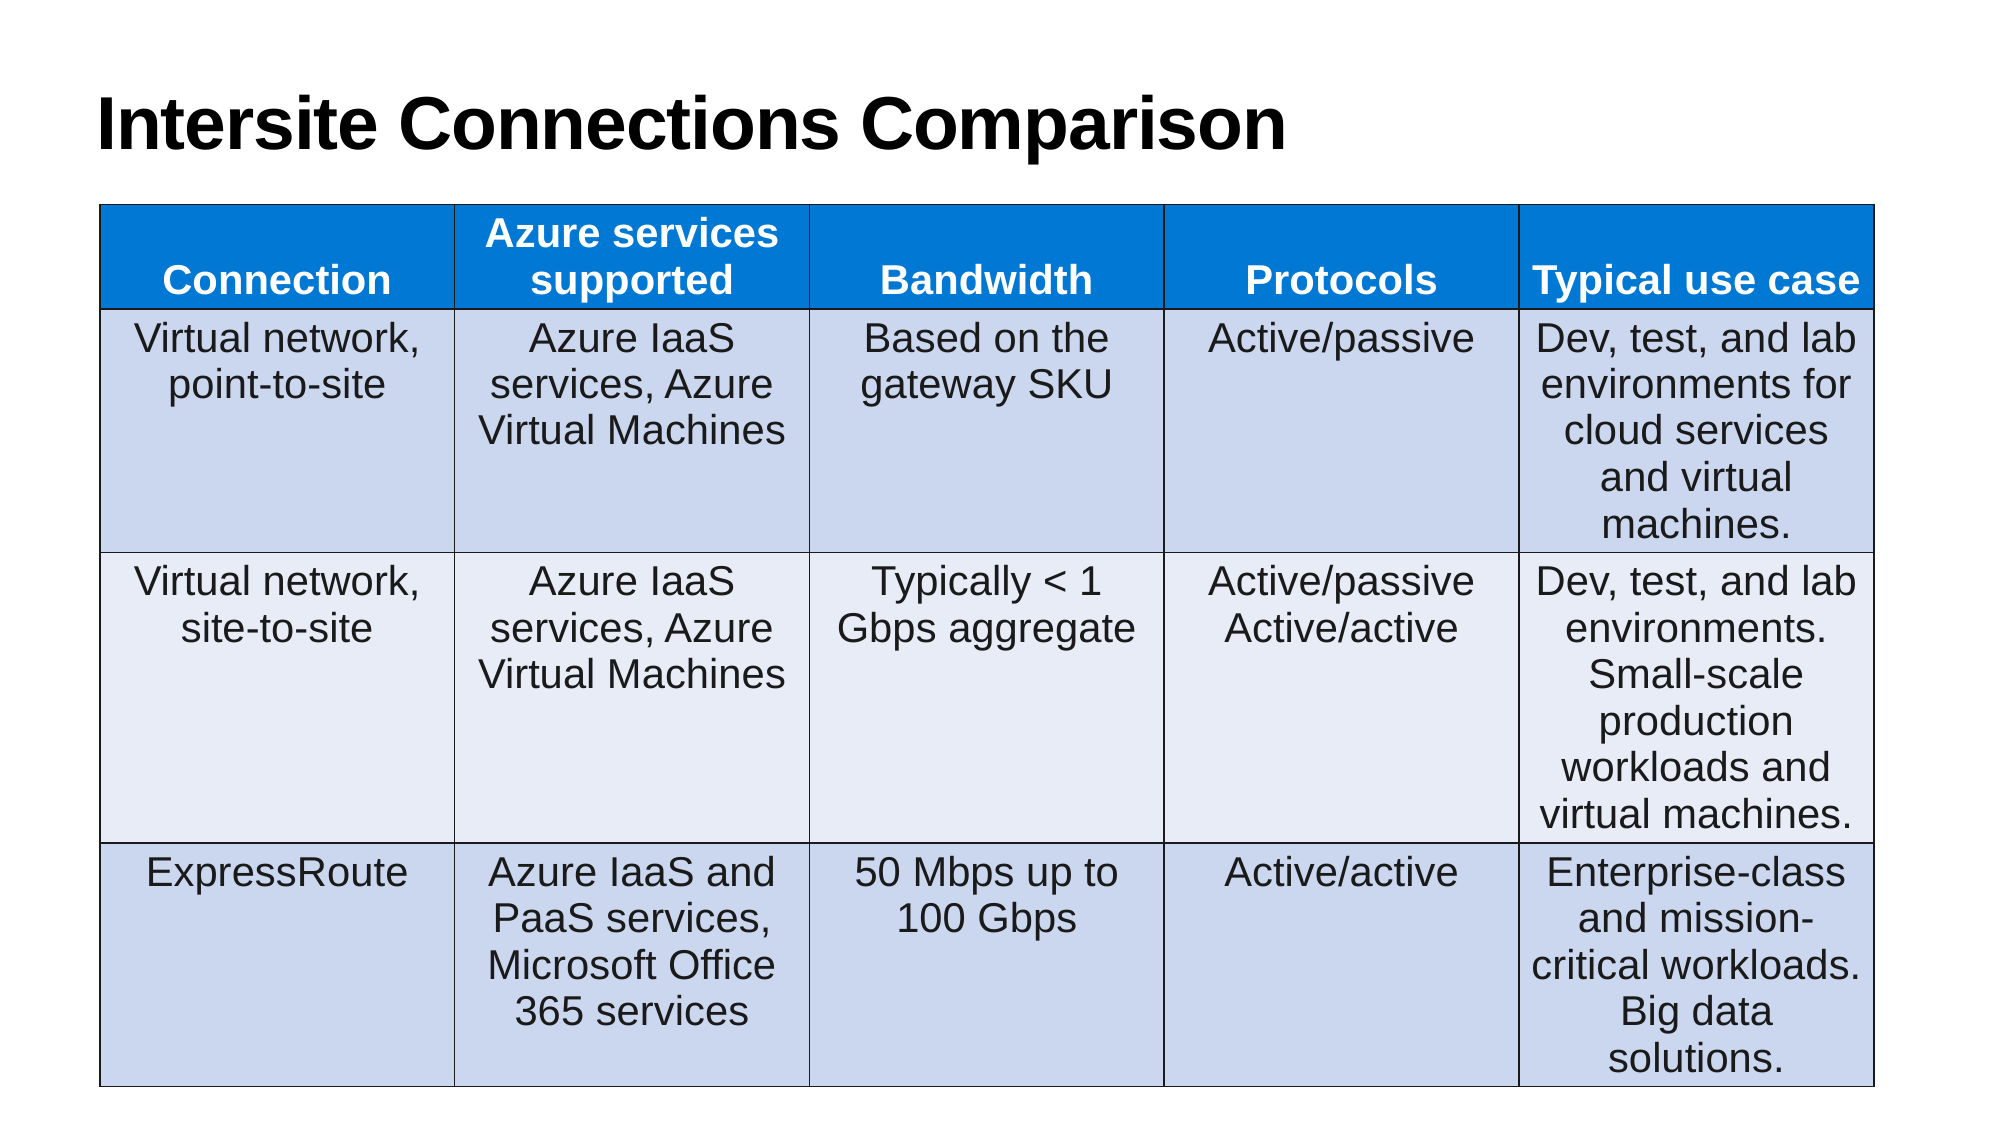

# Intersite Connections Comparison
| Connection | Azure services supported | Bandwidth | Protocols | Typical use case |
| --- | --- | --- | --- | --- |
| Virtual network, point-to-site | Azure IaaS services, Azure Virtual Machines | Based on the gateway SKU | Active/passive | Dev, test, and lab environments for cloud services and virtual machines. |
| Virtual network, site-to-site | Azure IaaS services, Azure Virtual Machines | Typically < 1 Gbps aggregate | Active/passive Active/active | Dev, test, and lab environments. Small-scale production workloads and virtual machines. |
| ExpressRoute | Azure IaaS and PaaS services, Microsoft Office 365 services | 50 Mbps up to 100 Gbps | Active/active | Enterprise-class and mission-critical workloads. Big data solutions. |